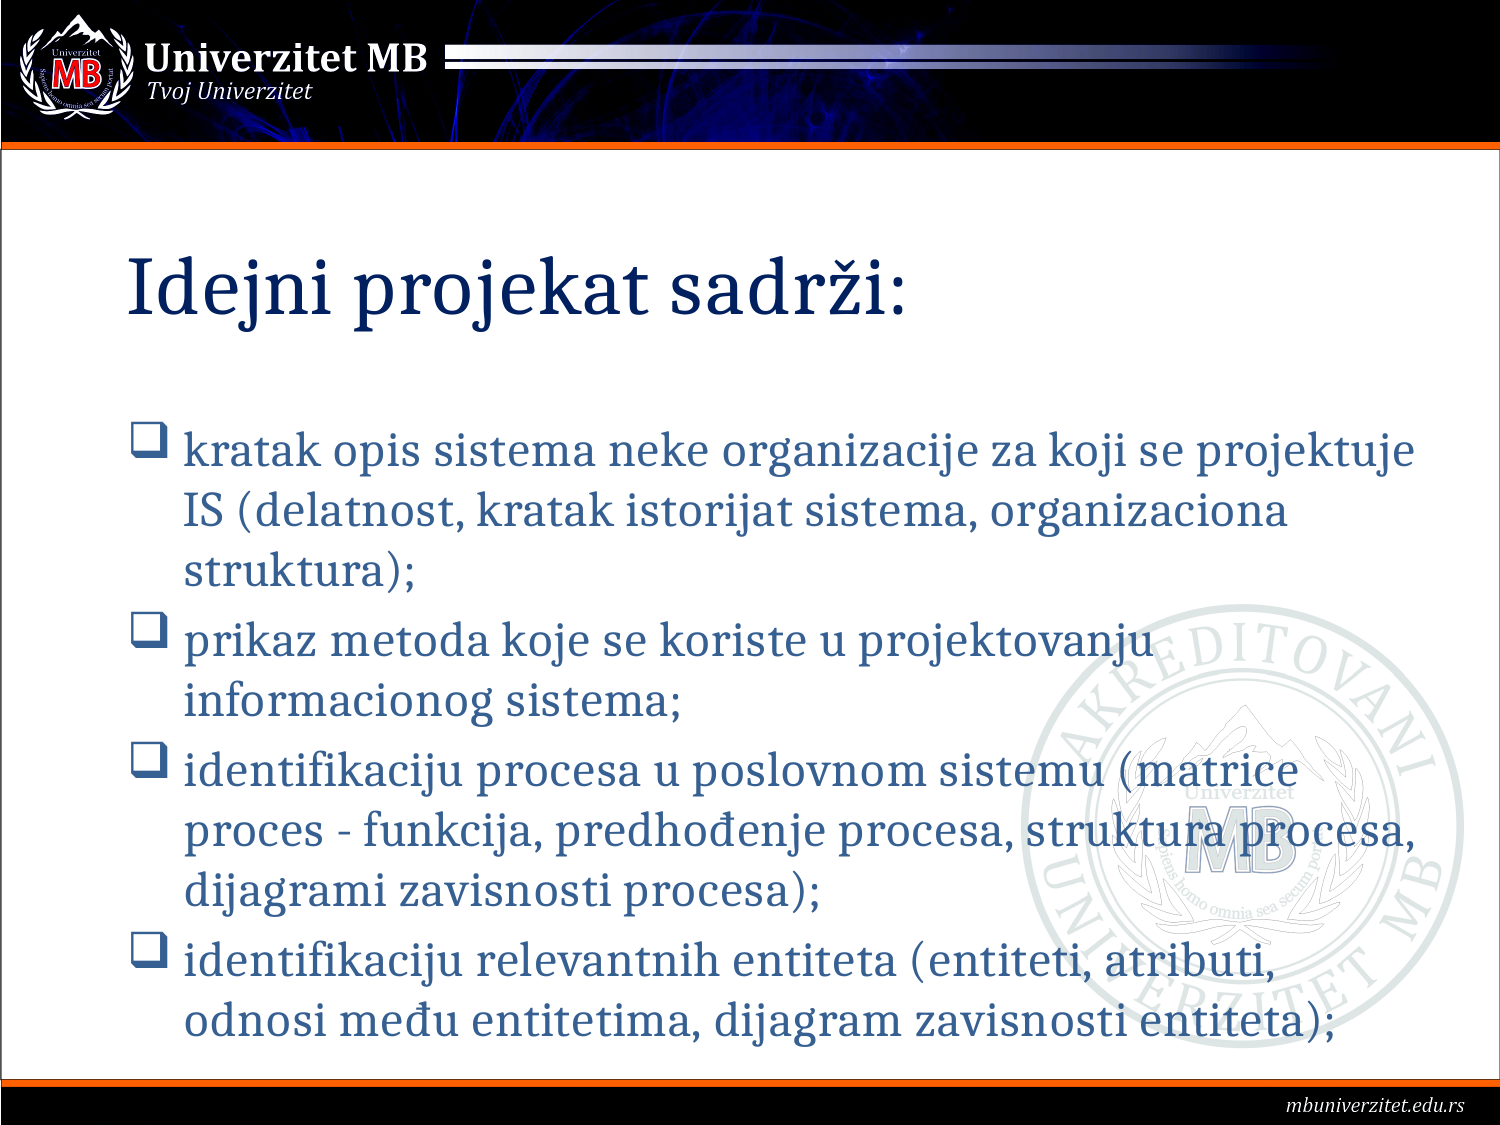

# Idejni projekat sadrži:
kratak opis sistema neke organizacije za koji se projektuje IS (delatnost, kratak istorijat sistema, organizaciona struktura);
prikaz metoda koje se koriste u projektovanju informacionog sistema;
identifikaciju procesa u poslovnom sistemu (matrice proces - funkcija, predhođenje procesa, struktura procesa, dijagrami zavisnosti procesa);
identifikaciju relevantnih entiteta (entiteti, atributi, odnosi među entitetima, dijagram zavisnosti entiteta);